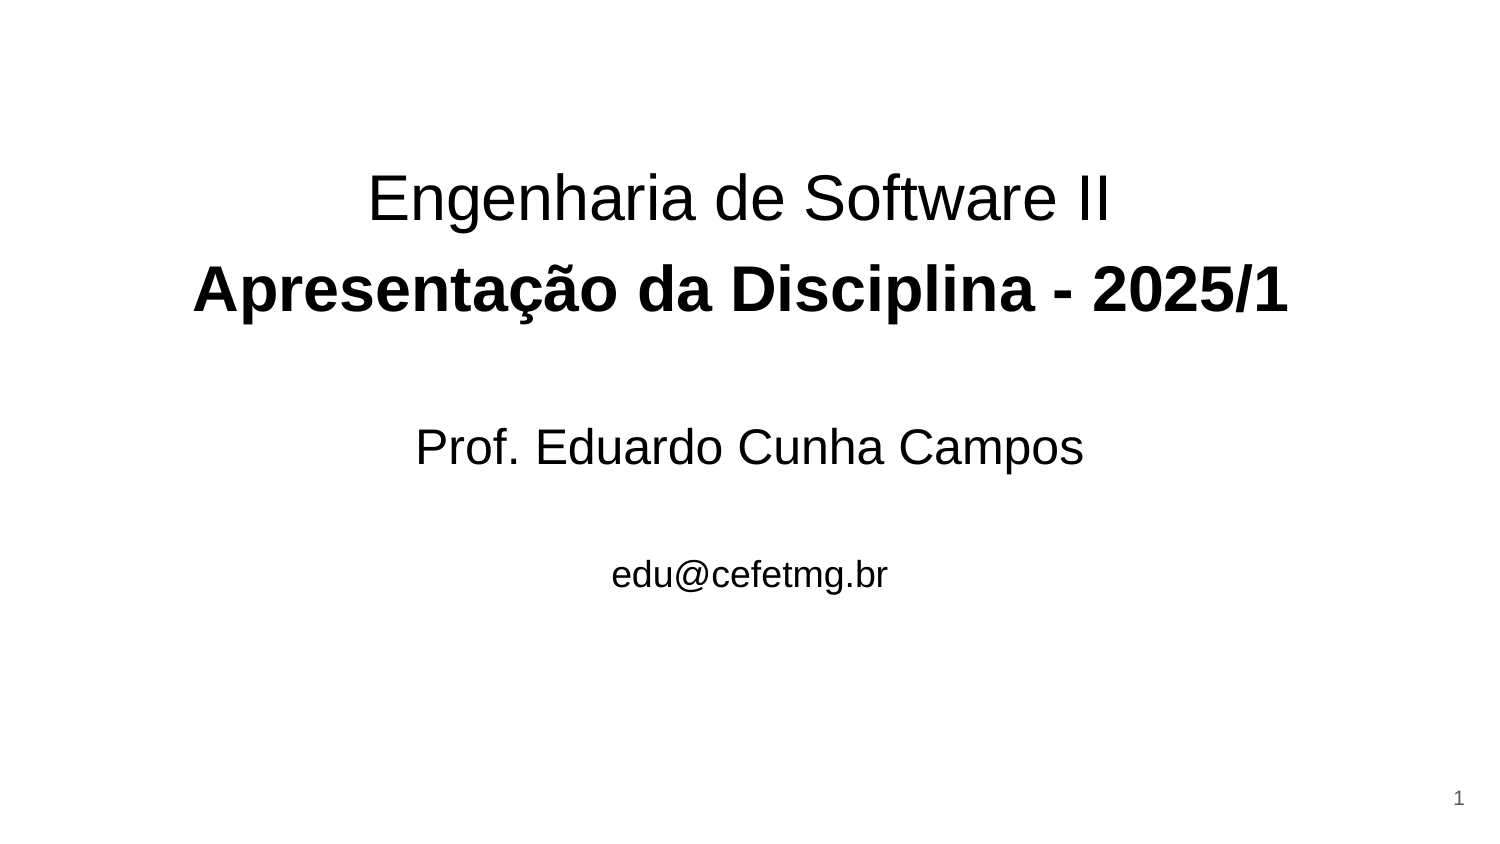

# Engenharia de Software II
Apresentação da Disciplina - 2025/1

Prof. Eduardo Cunha Campos

edu@cefetmg.br

1